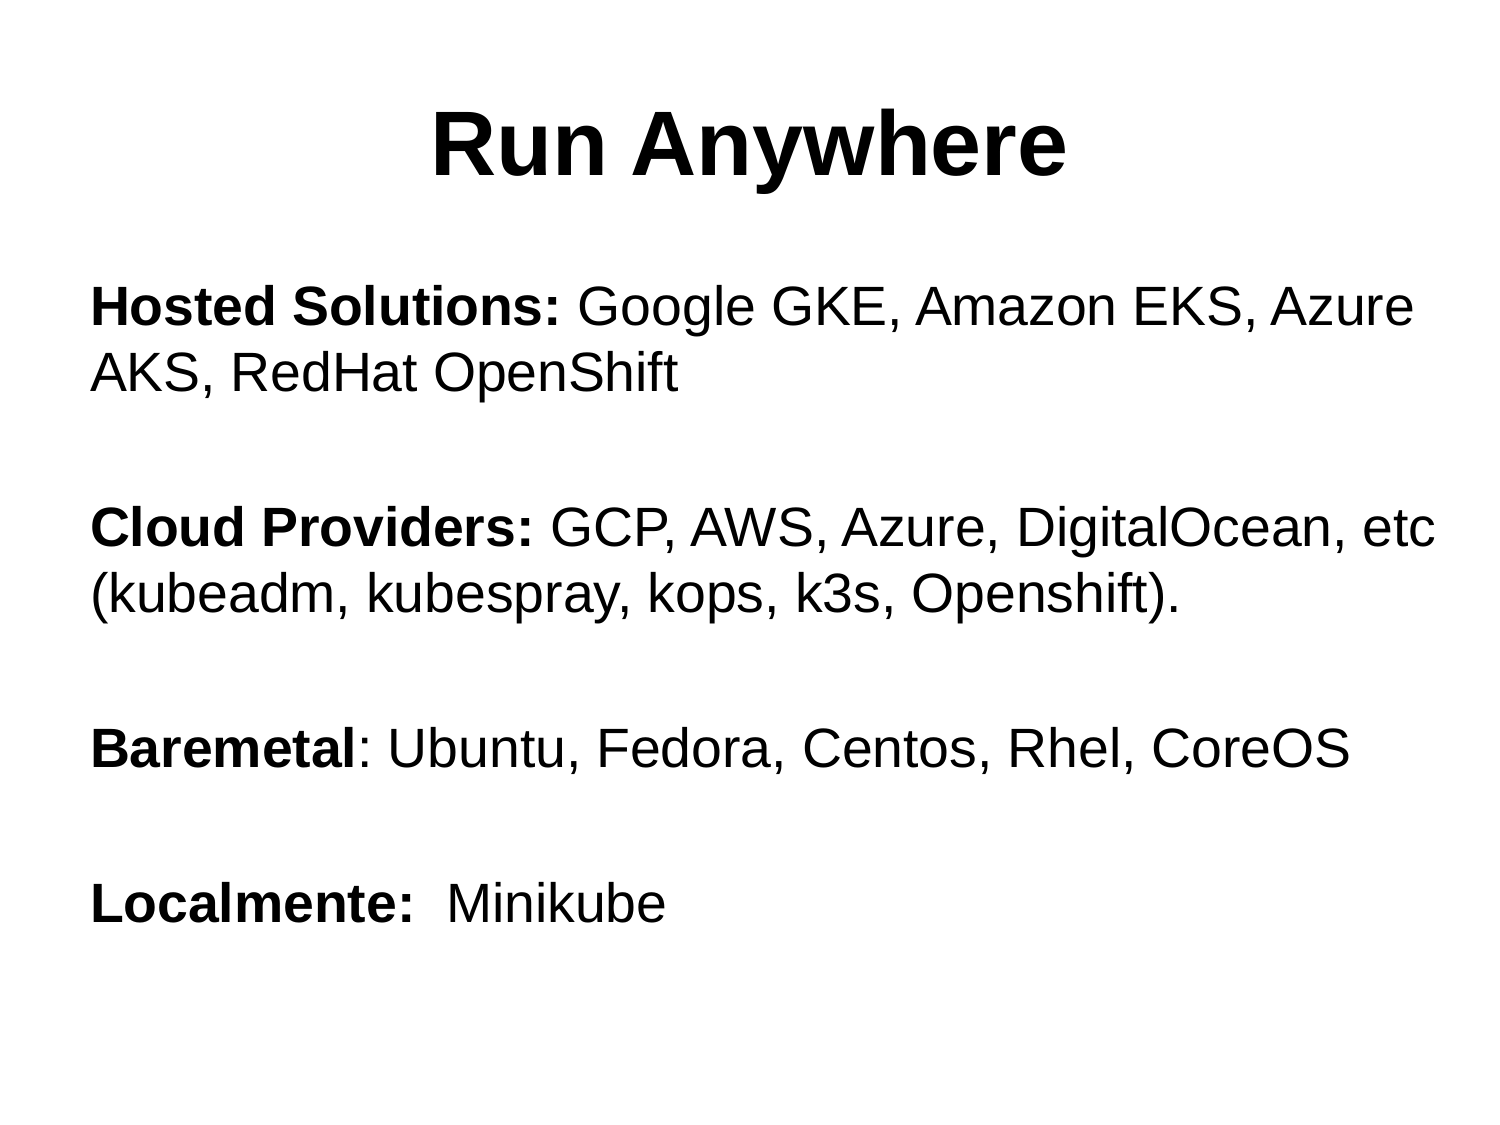

# Run Anywhere
Hosted Solutions: Google GKE, Amazon EKS, Azure AKS, RedHat OpenShift

Cloud Providers: GCP, AWS, Azure, DigitalOcean, etc
(kubeadm, kubespray, kops, k3s, Openshift).

Baremetal: Ubuntu, Fedora, Centos, Rhel, CoreOS

Localmente:  Minikube